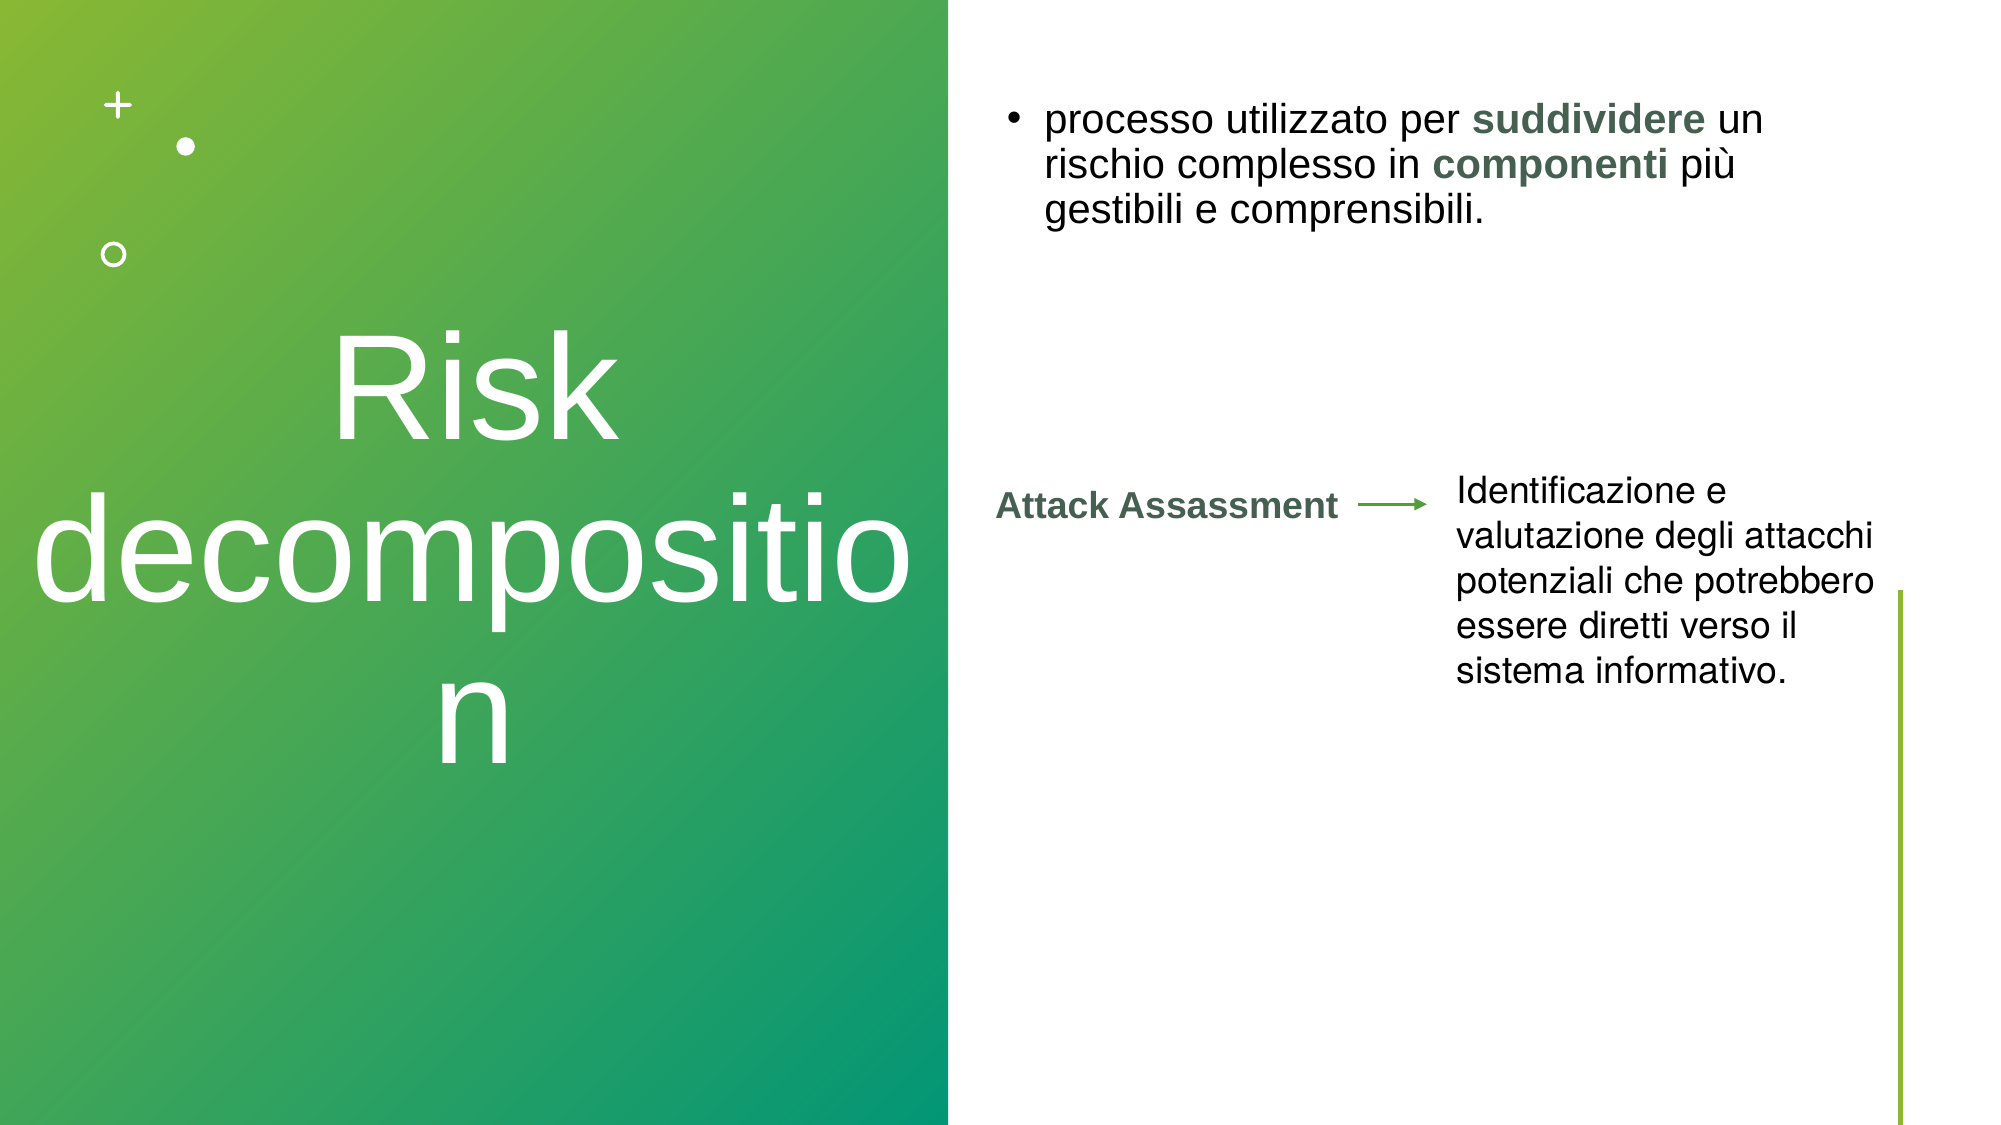

# Risk decomposition
processo utilizzato per suddividere un rischio complesso in componenti più gestibili e comprensibili.

Identificazione e valutazione degli attacchi potenziali che potrebbero essere diretti verso il sistema informativo.

Attack Assassment